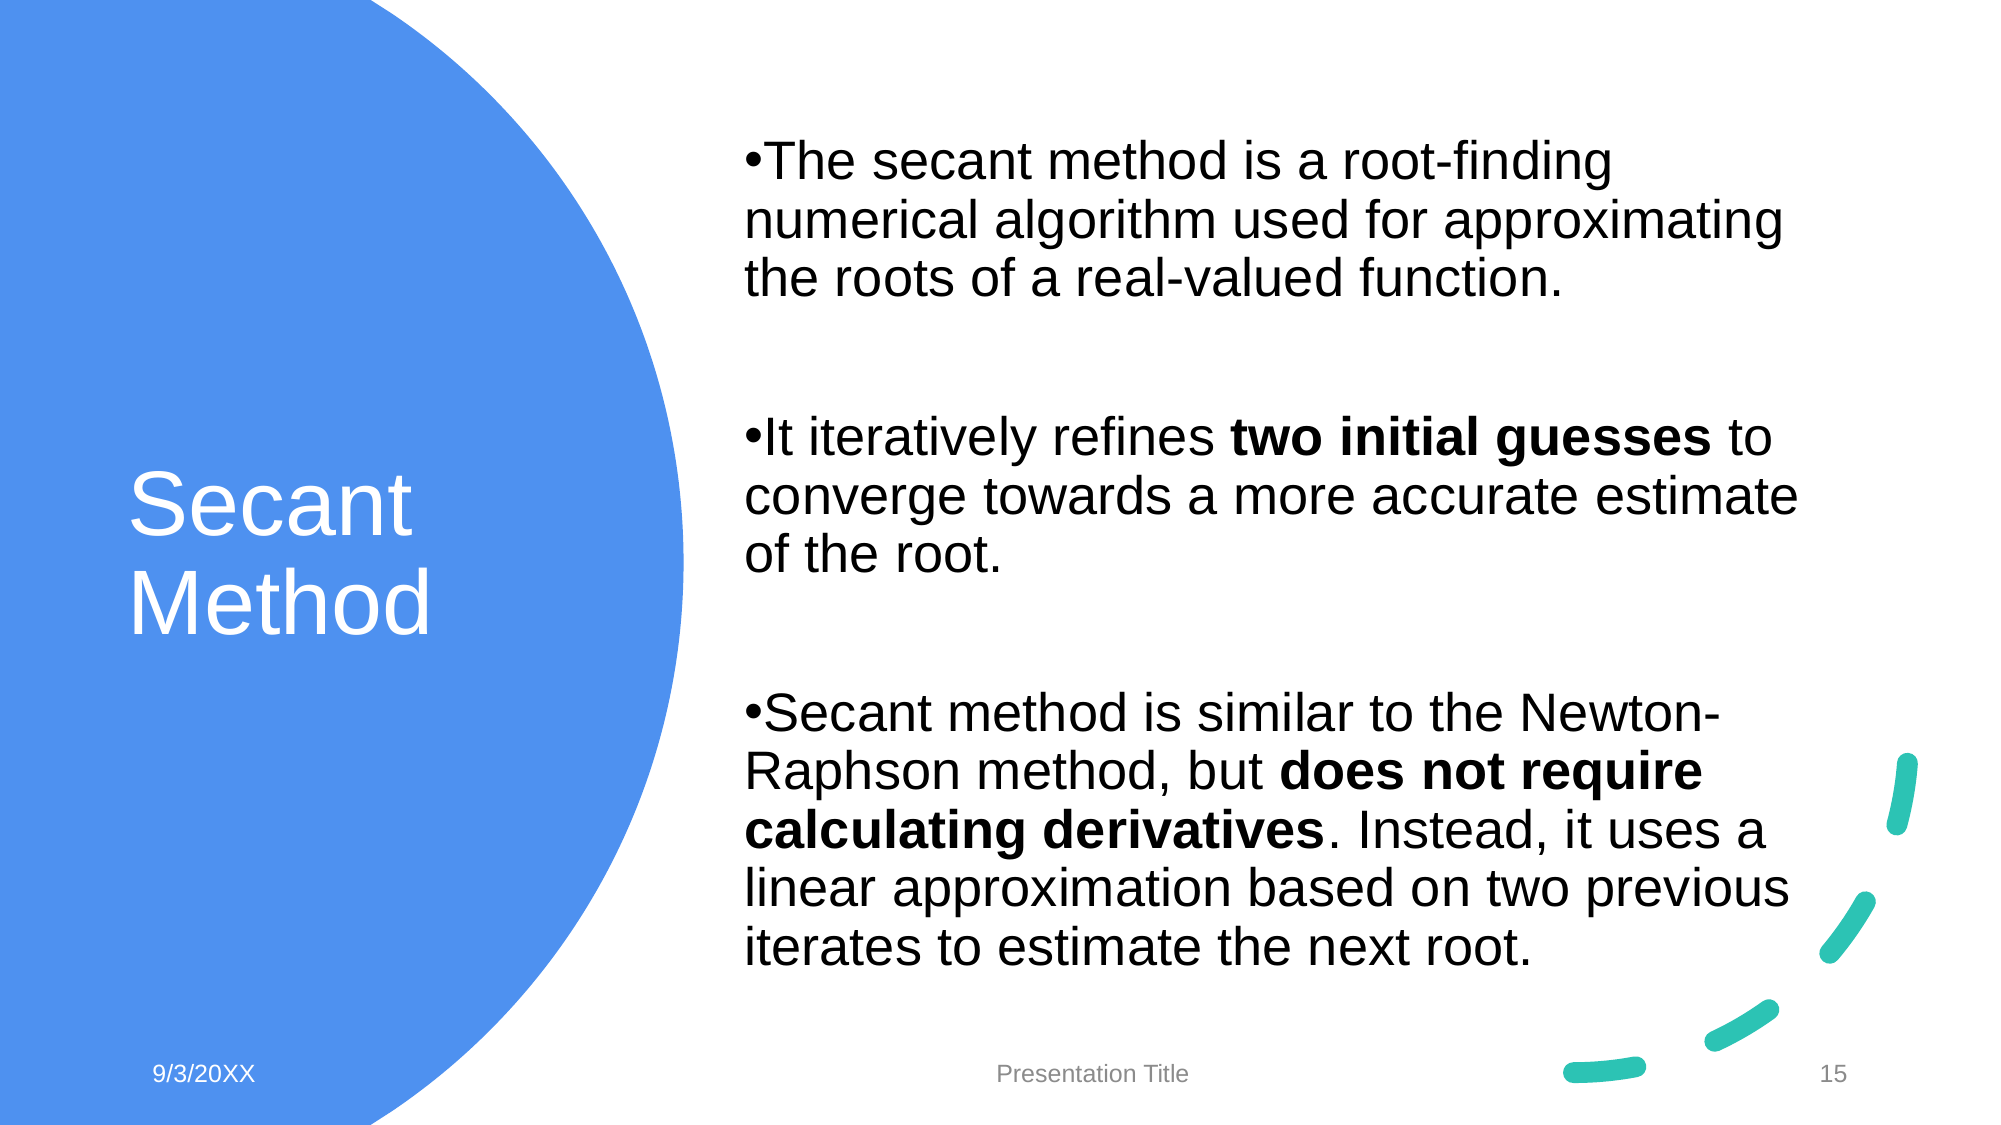

The secant method is a root-finding numerical algorithm used for approximating the roots of a real-valued function.

It iteratively refines two initial guesses to converge towards a more accurate estimate of the root.

Secant method is similar to the Newton-Raphson method, but does not require calculating derivatives. Instead, it uses a linear approximation based on two previous iterates to estimate the next root.
# Secant Method

9/3/20XX
Presentation Title
15